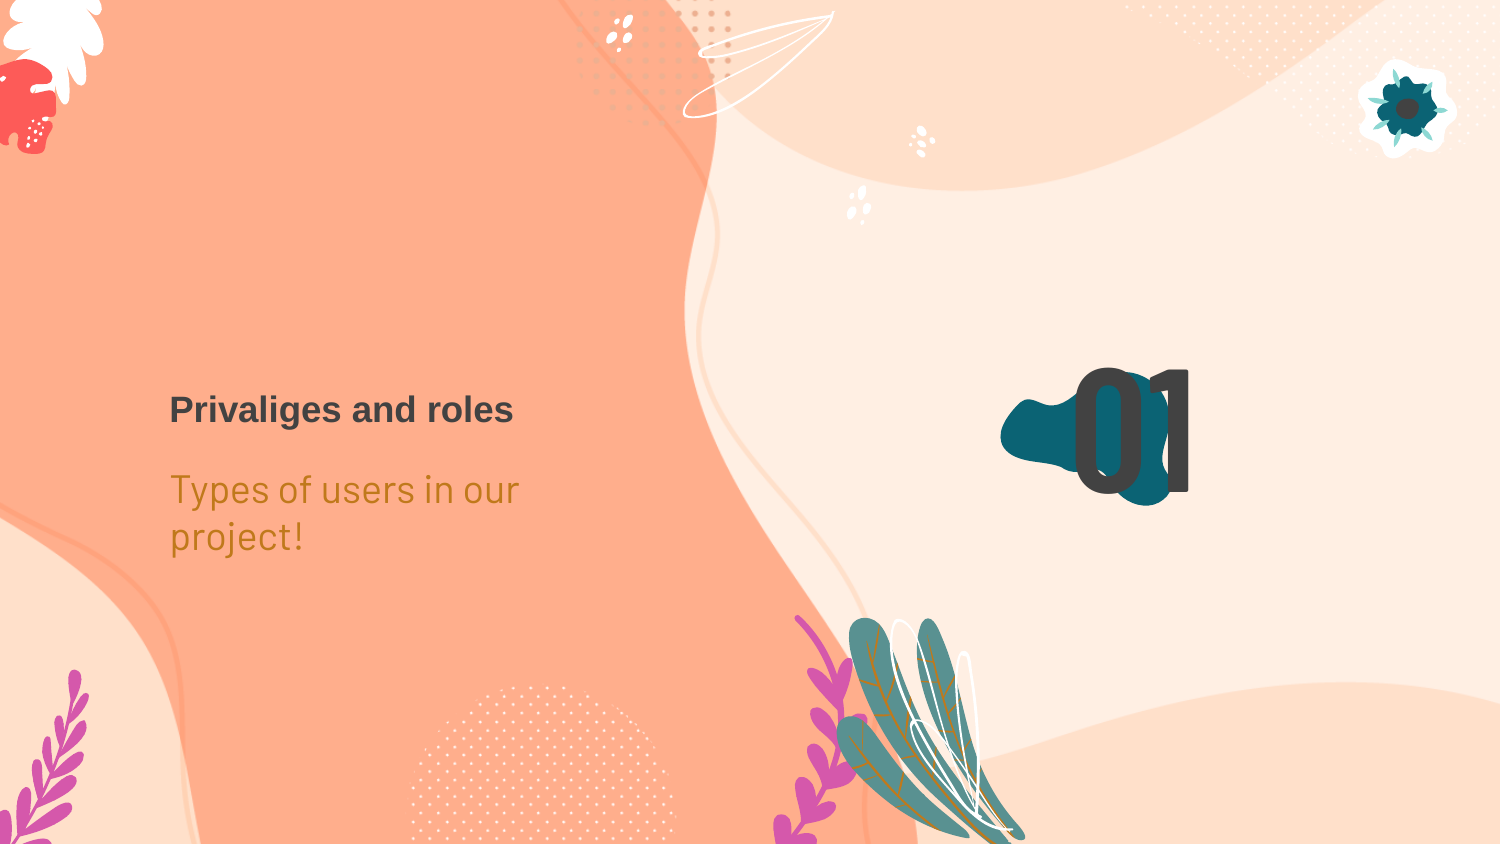

# 01
Privaliges and roles
Types of users in our project!